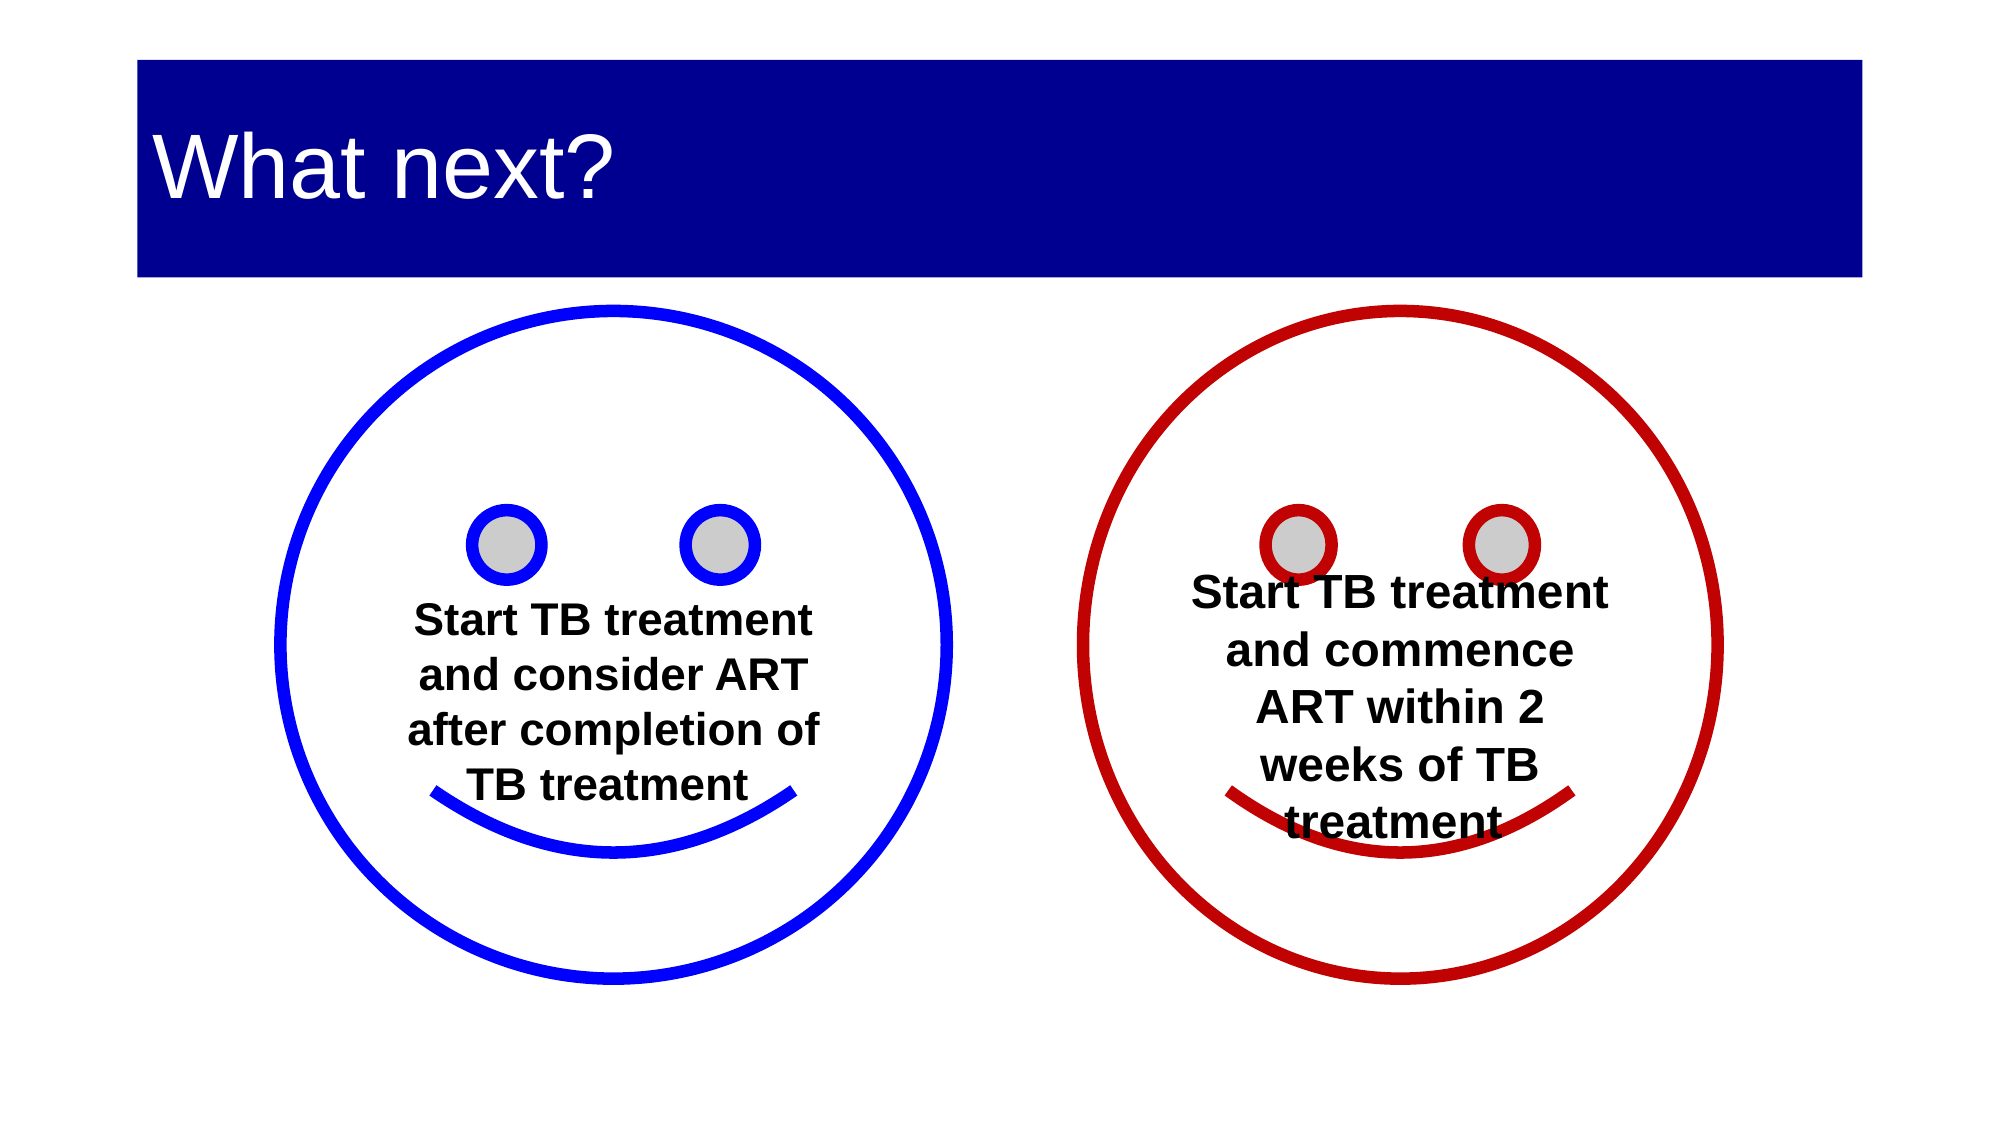

# What next?

Start TB treatment and consider ART after completion of TB treatment

Start TB treatment and commence ART within 2 weeks of TB treatment